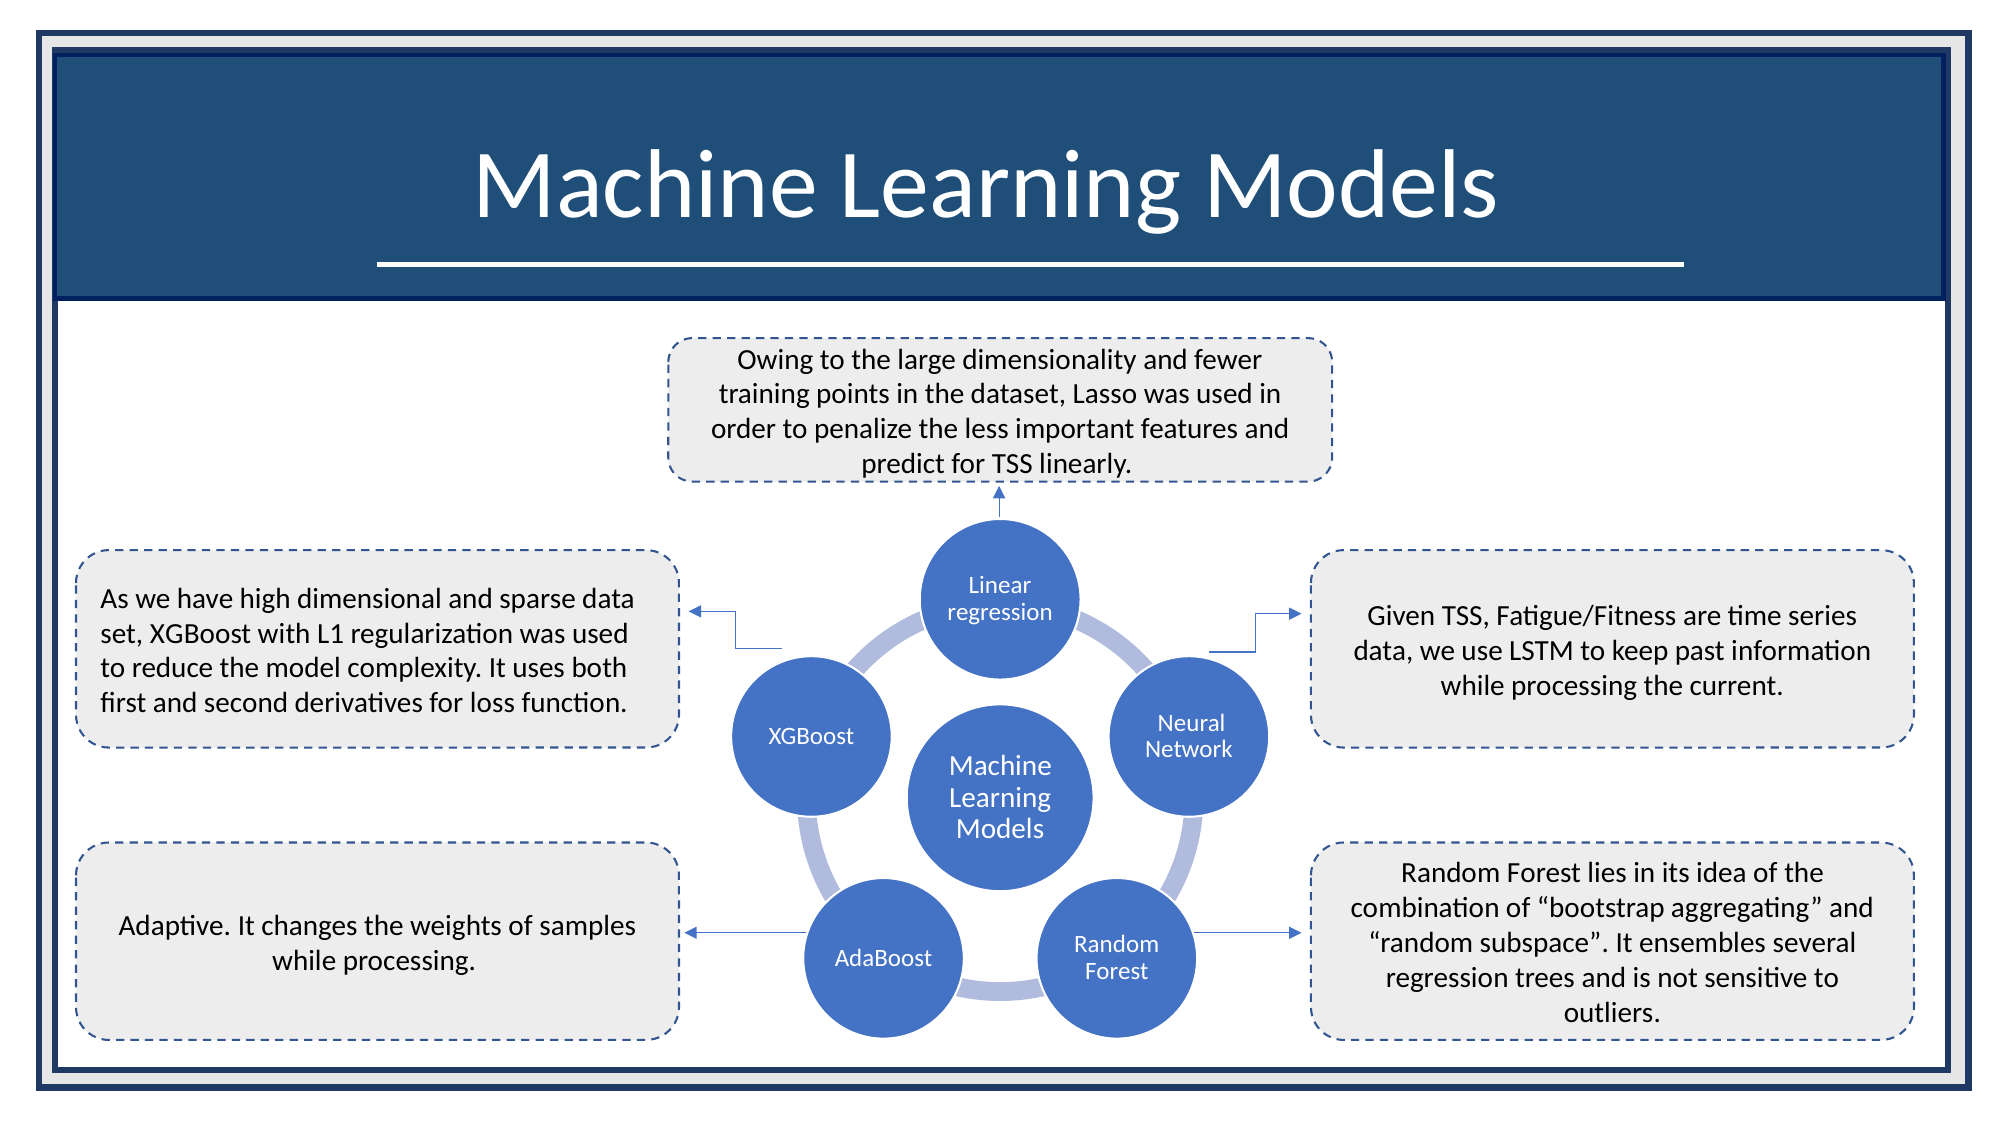

Introduction
Machine Learning Models
Owing to the large dimensionality and fewer training points in the dataset, Lasso was used in order to penalize the less important features and predict for TSS linearly.
Machine Learning Models
Linear regression
 Neural Network
Random Forest
AdaBoost
XGBoost

As we have high dimensional and sparse data set, XGBoost with L1 regularization was used to reduce the model complexity. It uses both first and second derivatives for loss function.

Given TSS, Fatigue/Fitness are time series data, we use LSTM to keep past information while processing the current.
Adaptive. It changes the weights of samples while processing.
Random Forest lies in its idea of the combination of “bootstrap aggregating” and “random subspace”. It ensembles several regression trees and is not sensitive to outliers.